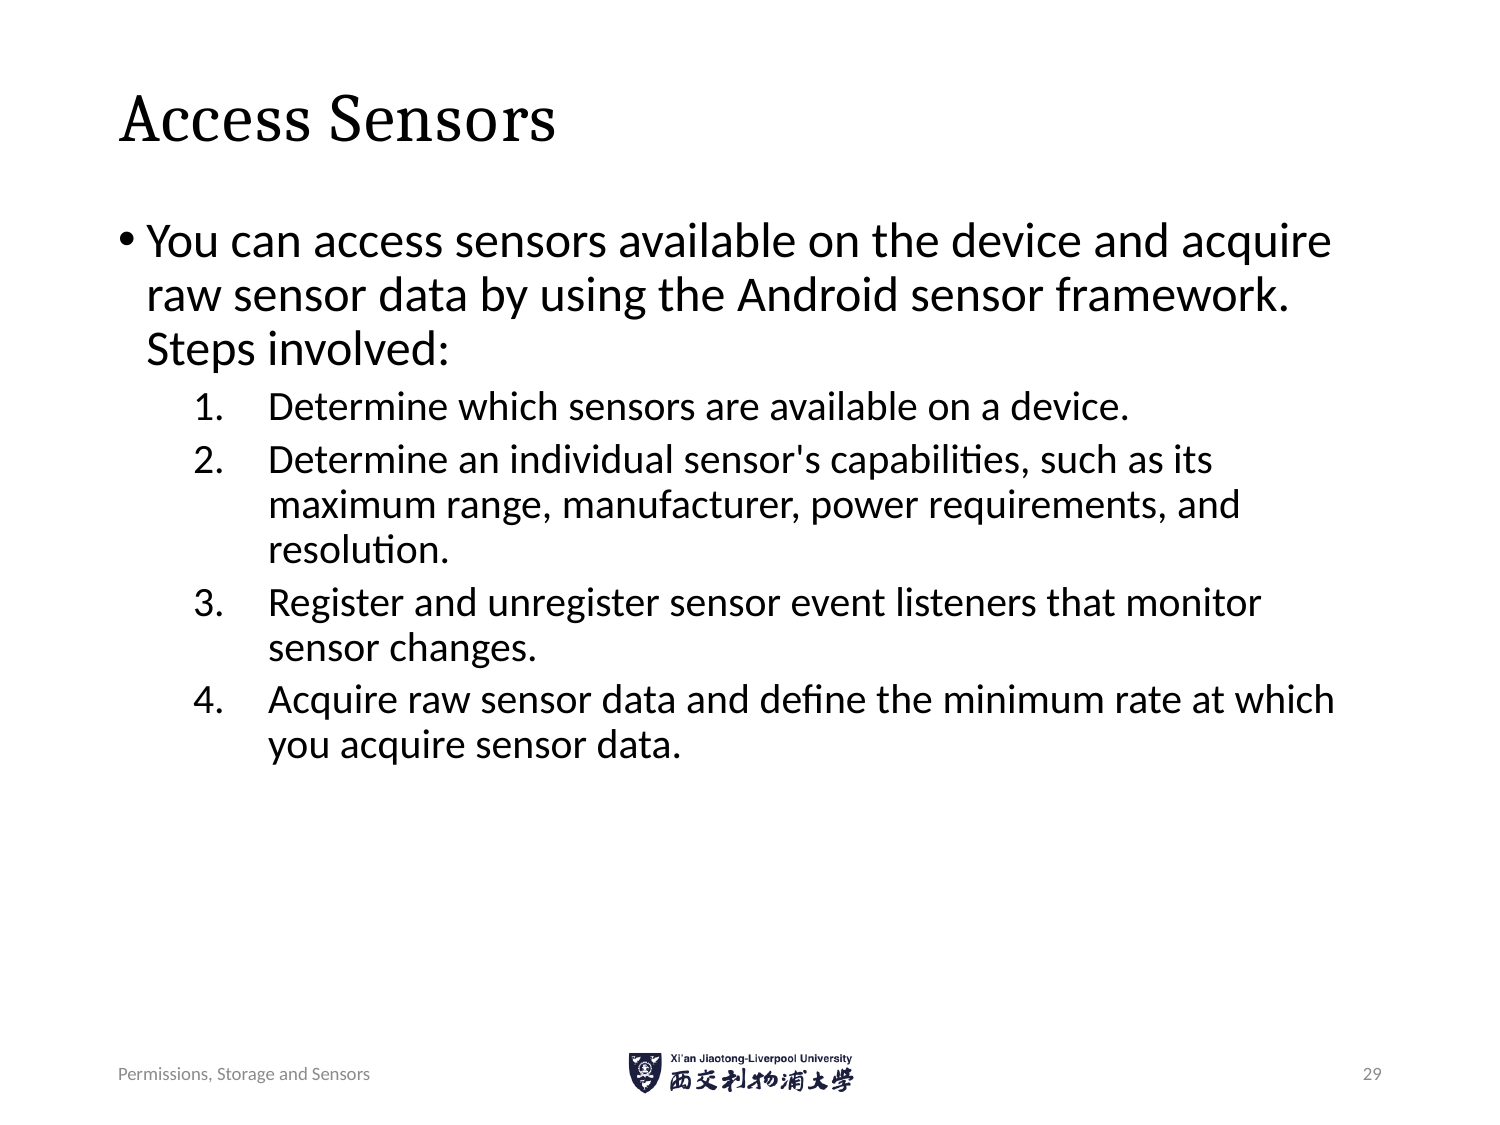

# Access Sensors
You can access sensors available on the device and acquire raw sensor data by using the Android sensor framework. Steps involved:
Determine which sensors are available on a device.
Determine an individual sensor's capabilities, such as its maximum range, manufacturer, power requirements, and resolution.
Register and unregister sensor event listeners that monitor sensor changes.
Acquire raw sensor data and define the minimum rate at which you acquire sensor data.

Permissions, Storage and Sensors
29